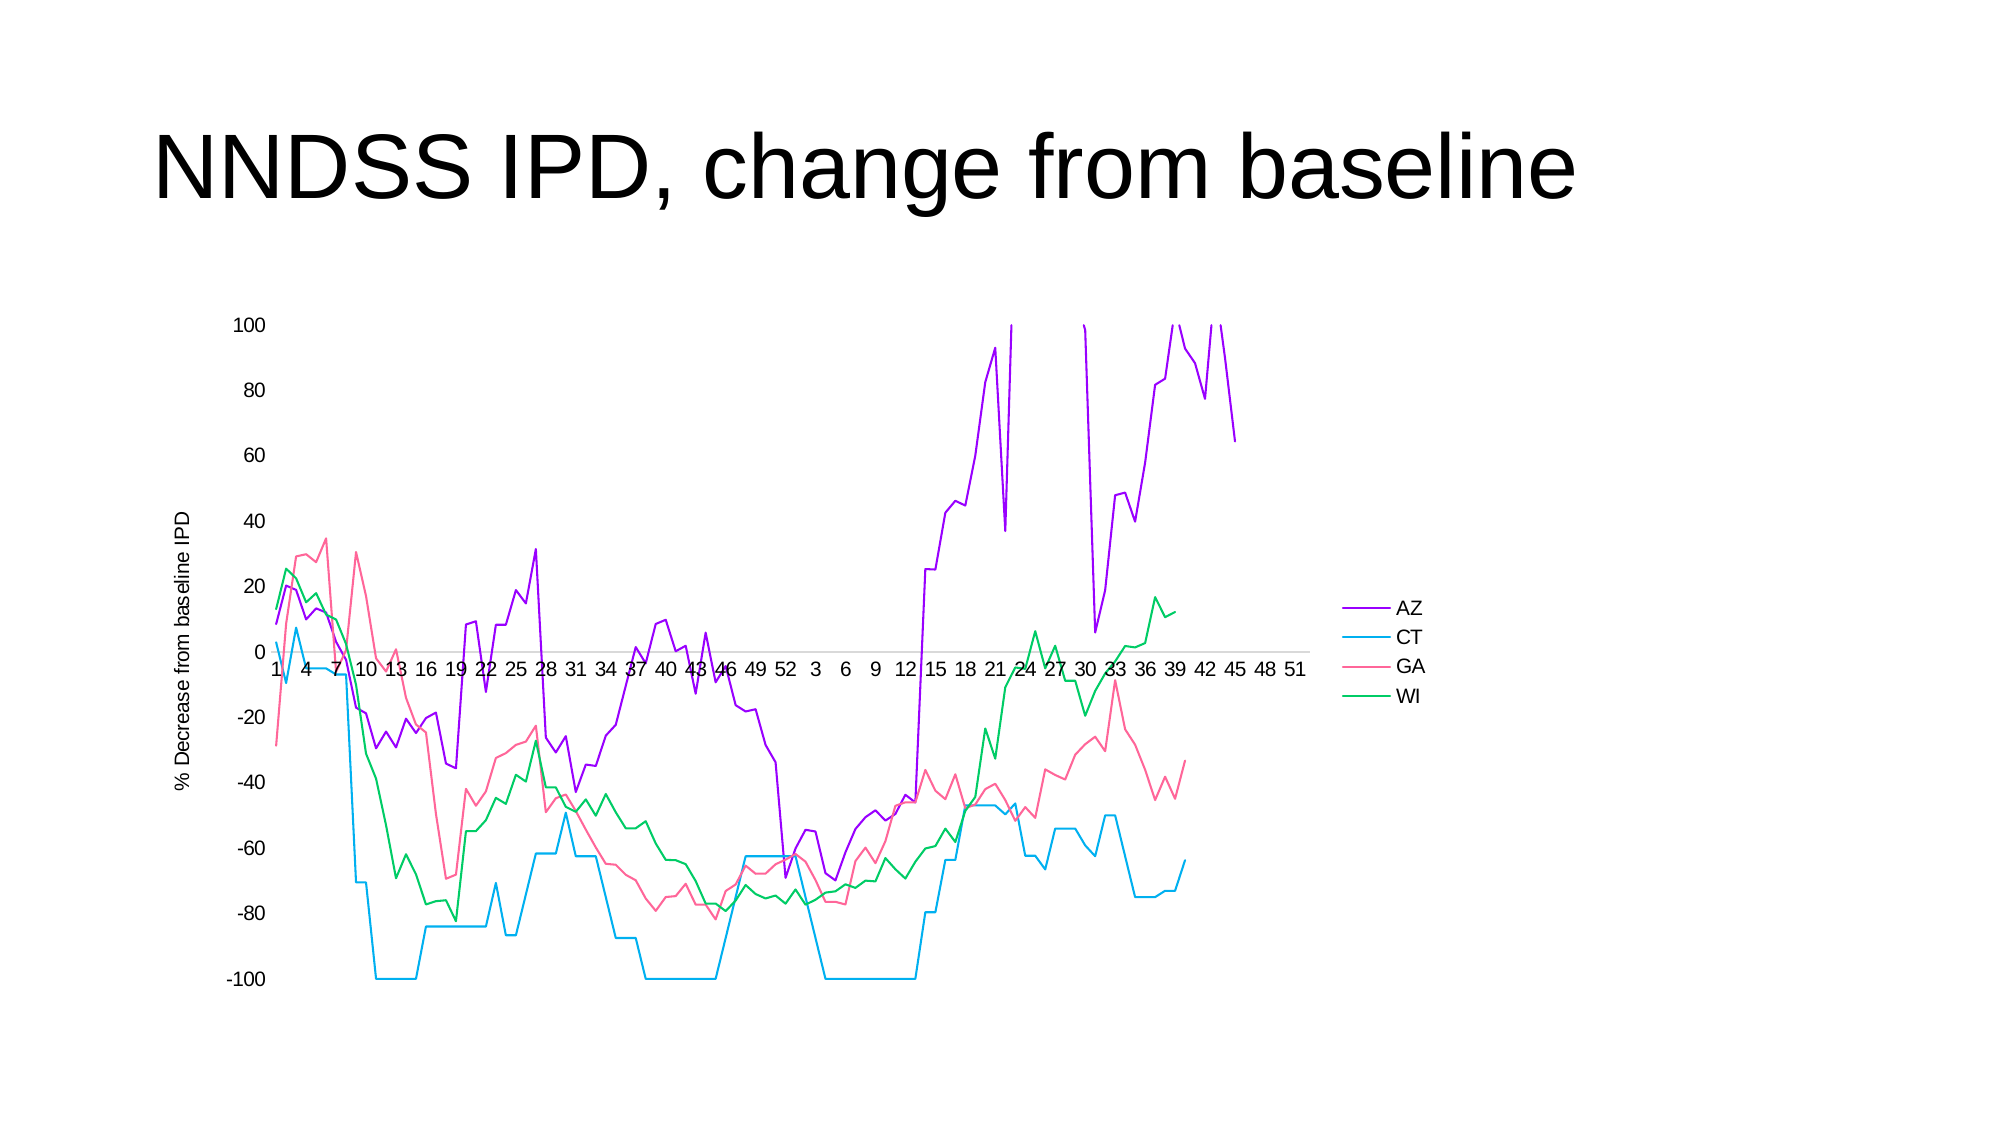

# NNDSS IPD, change from baseline

[unsupported chart]